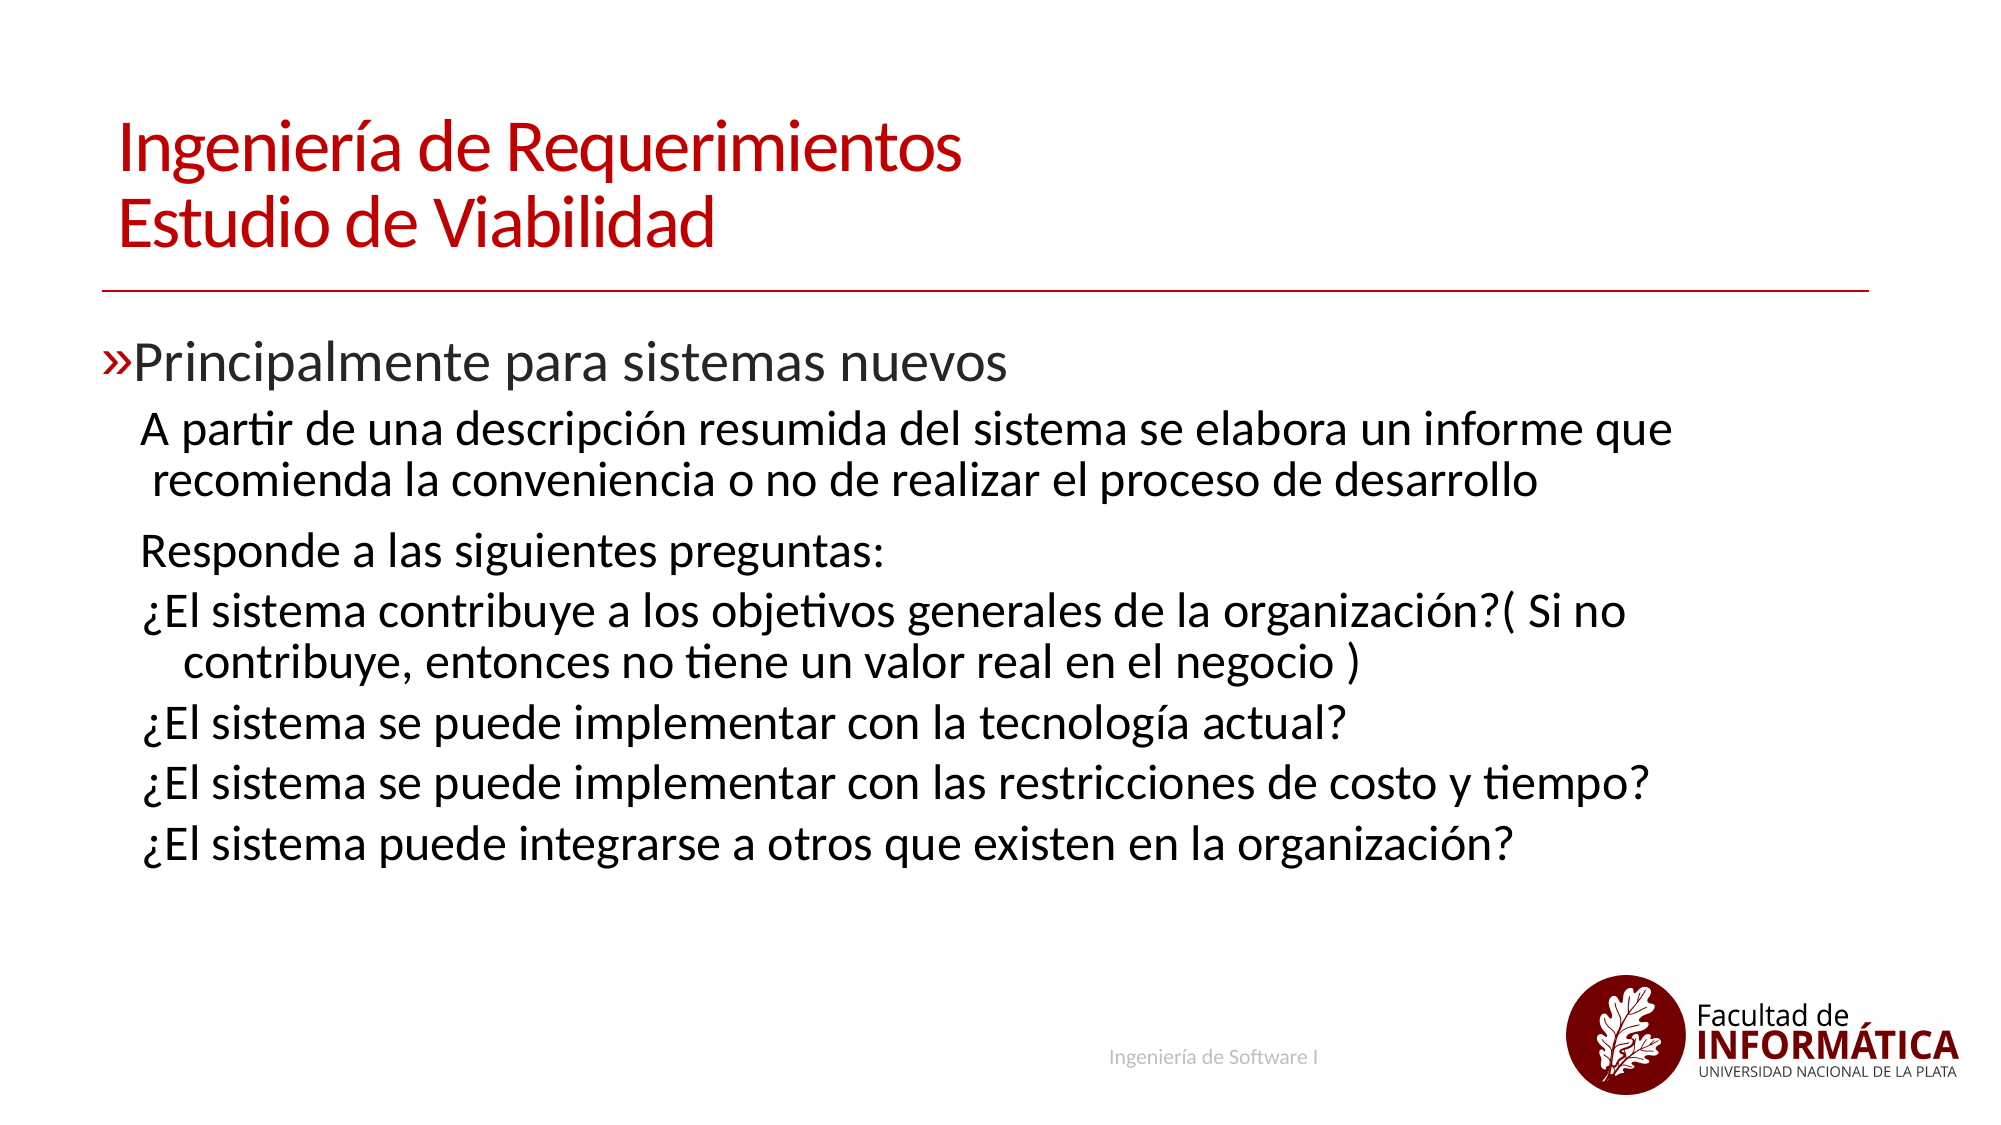

# Ingeniería de Requerimientos Estudio de Viabilidad
Principalmente para sistemas nuevos
A partir de una descripción resumida del sistema se elabora un informe que recomienda la conveniencia o no de realizar el proceso de desarrollo
Responde a las siguientes preguntas:
¿El sistema contribuye a los objetivos generales de la organización?( Si no contribuye, entonces no tiene un valor real en el negocio )
¿El sistema se puede implementar con la tecnología actual?
¿El sistema se puede implementar con las restricciones de costo y tiempo?
¿El sistema puede integrarse a otros que existen en la organización?

40
Ingeniería de Software I